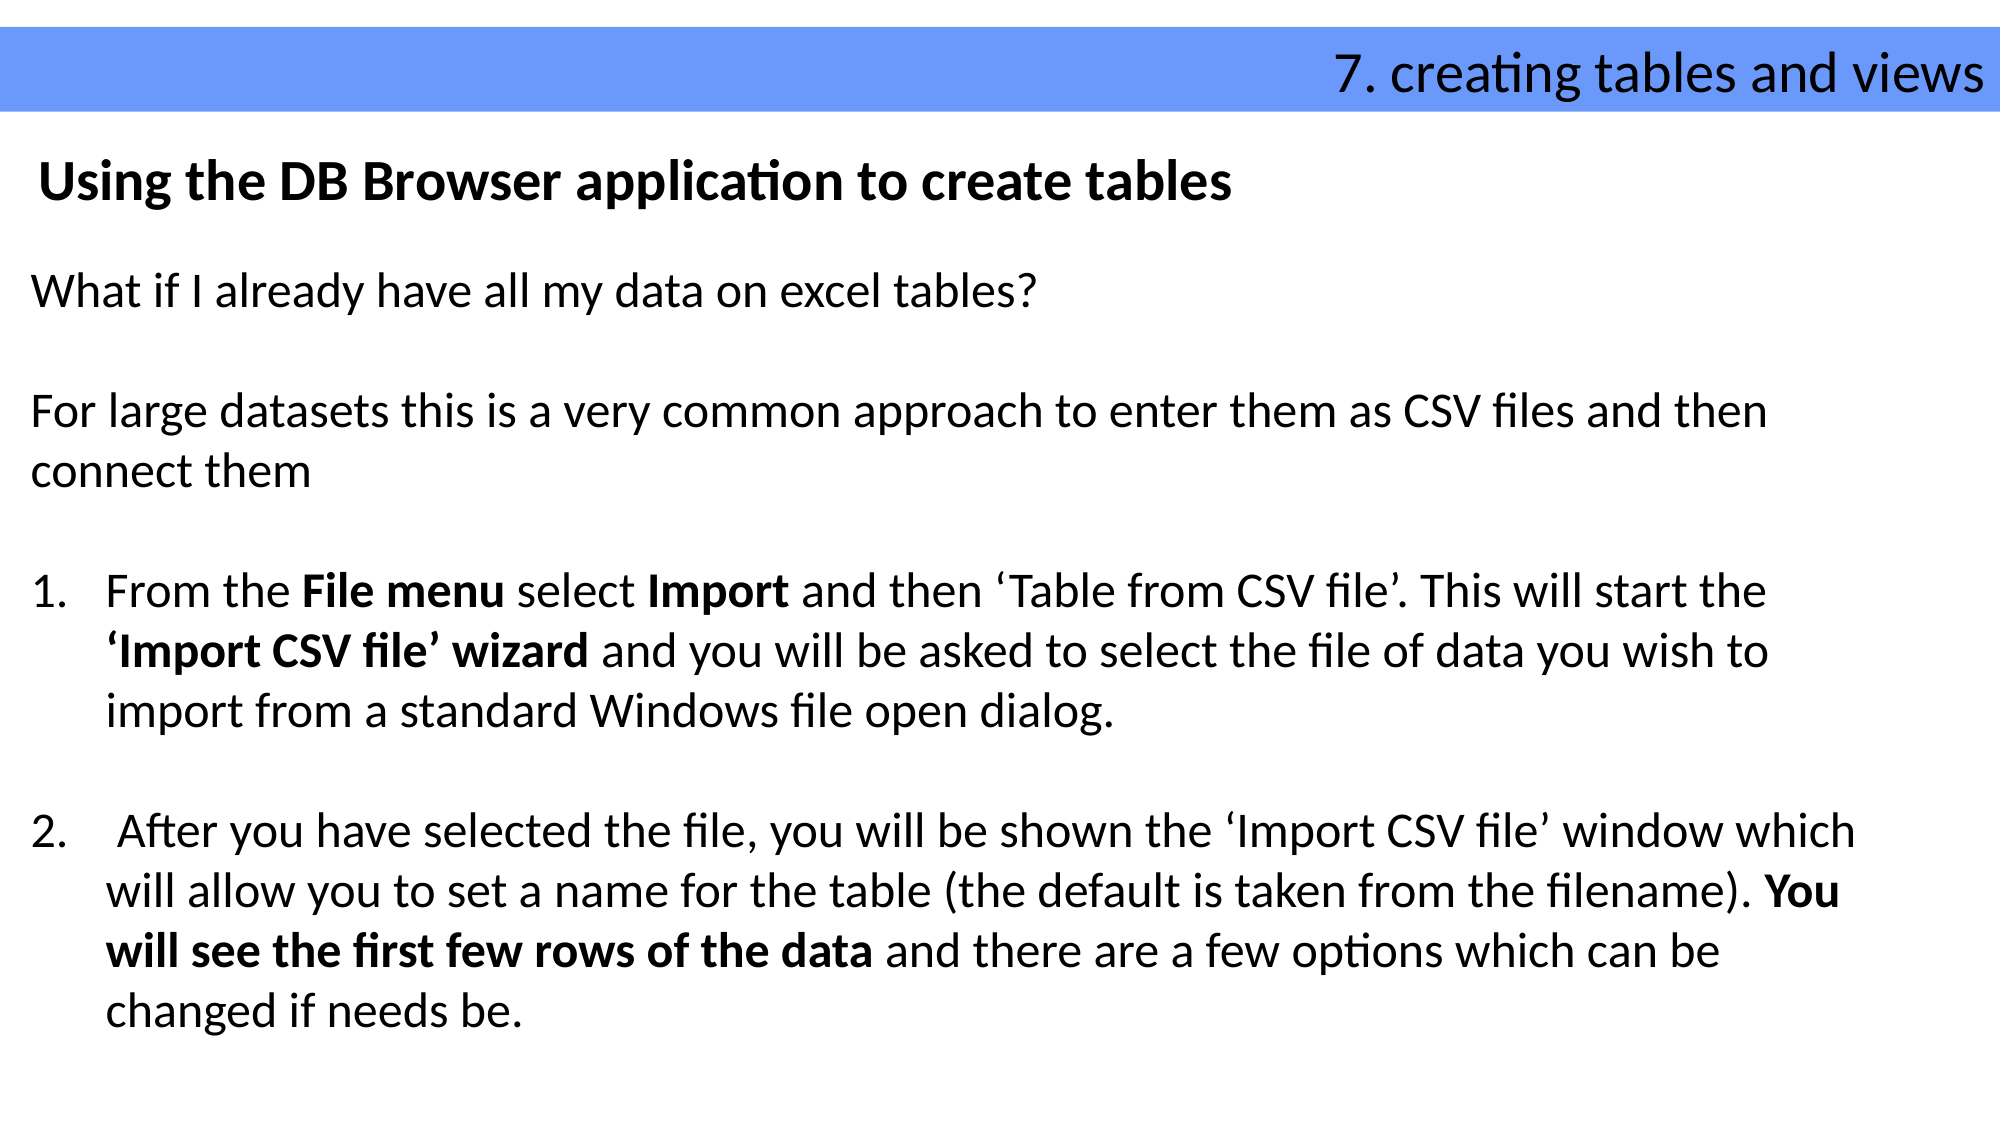

7. creating tables and views
Using the DB Browser application to create tables
What if I already have all my data on excel tables?

For large datasets this is a very common approach to enter them as CSV files and then connect them

From the File menu select Import and then ‘Table from CSV file’. This will start the ‘Import CSV file’ wizard and you will be asked to select the file of data you wish to import from a standard Windows file open dialog.

 After you have selected the file, you will be shown the ‘Import CSV file’ window which will allow you to set a name for the table (the default is taken from the filename). You will see the first few rows of the data and there are a few options which can be changed if needs be.